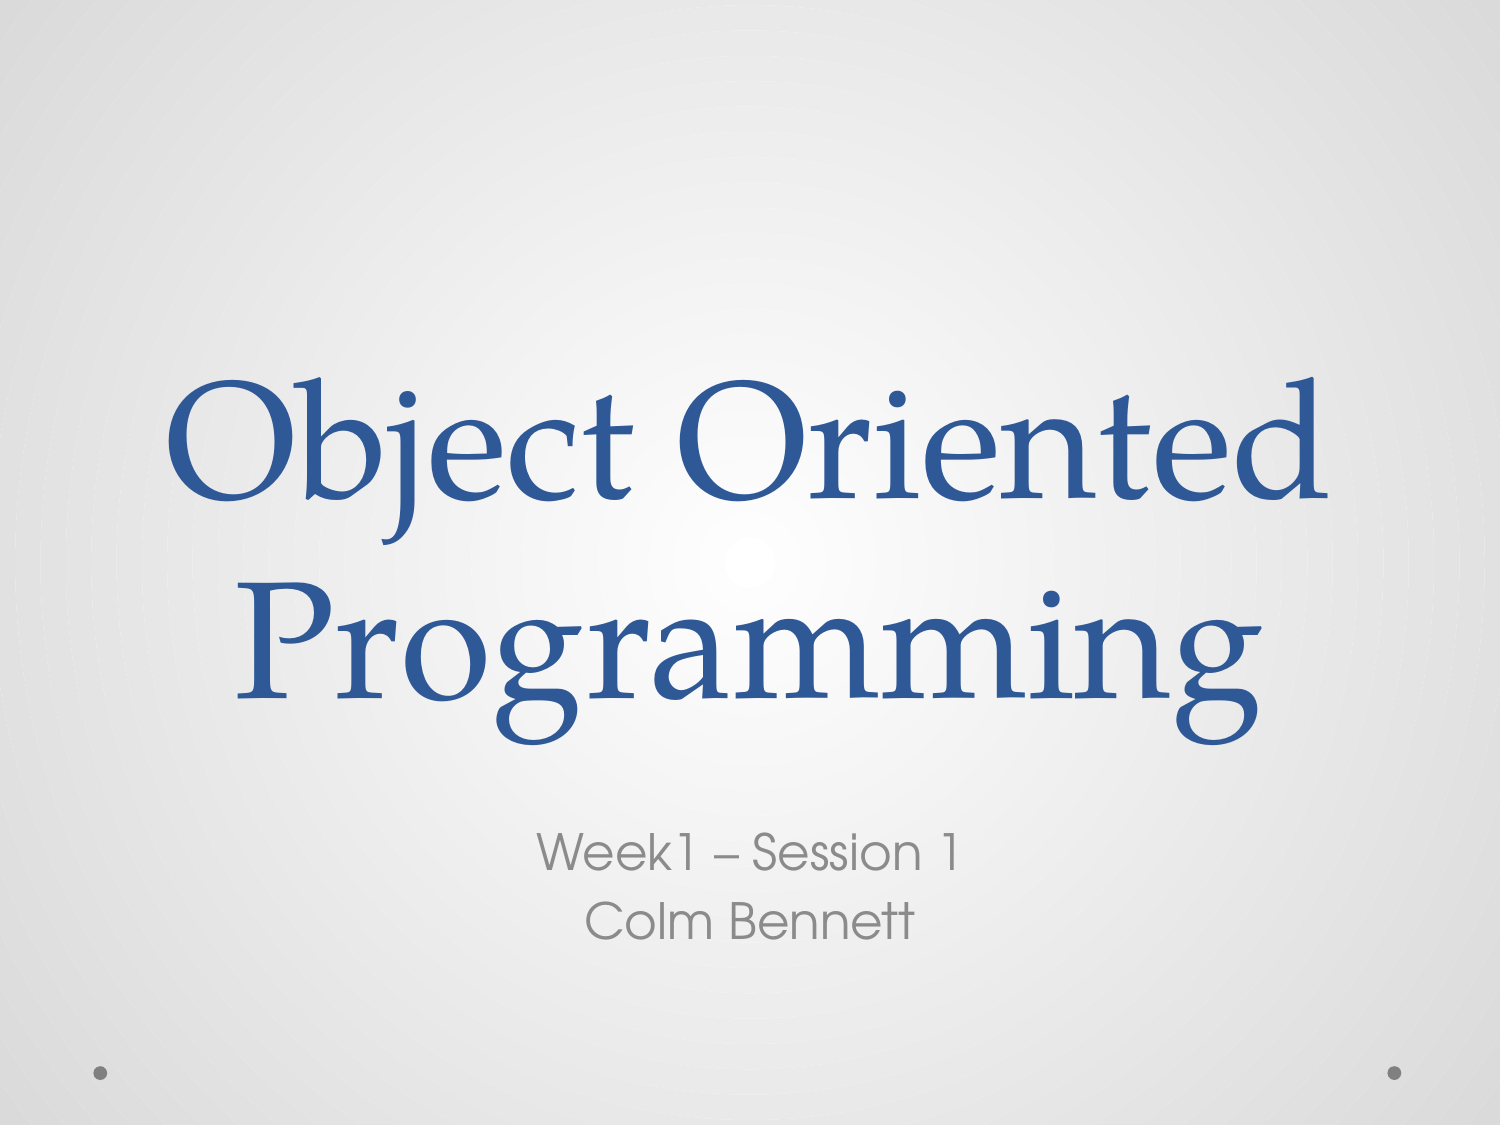

# Object Oriented Programming
Week1 – Session 1
Colm Bennett